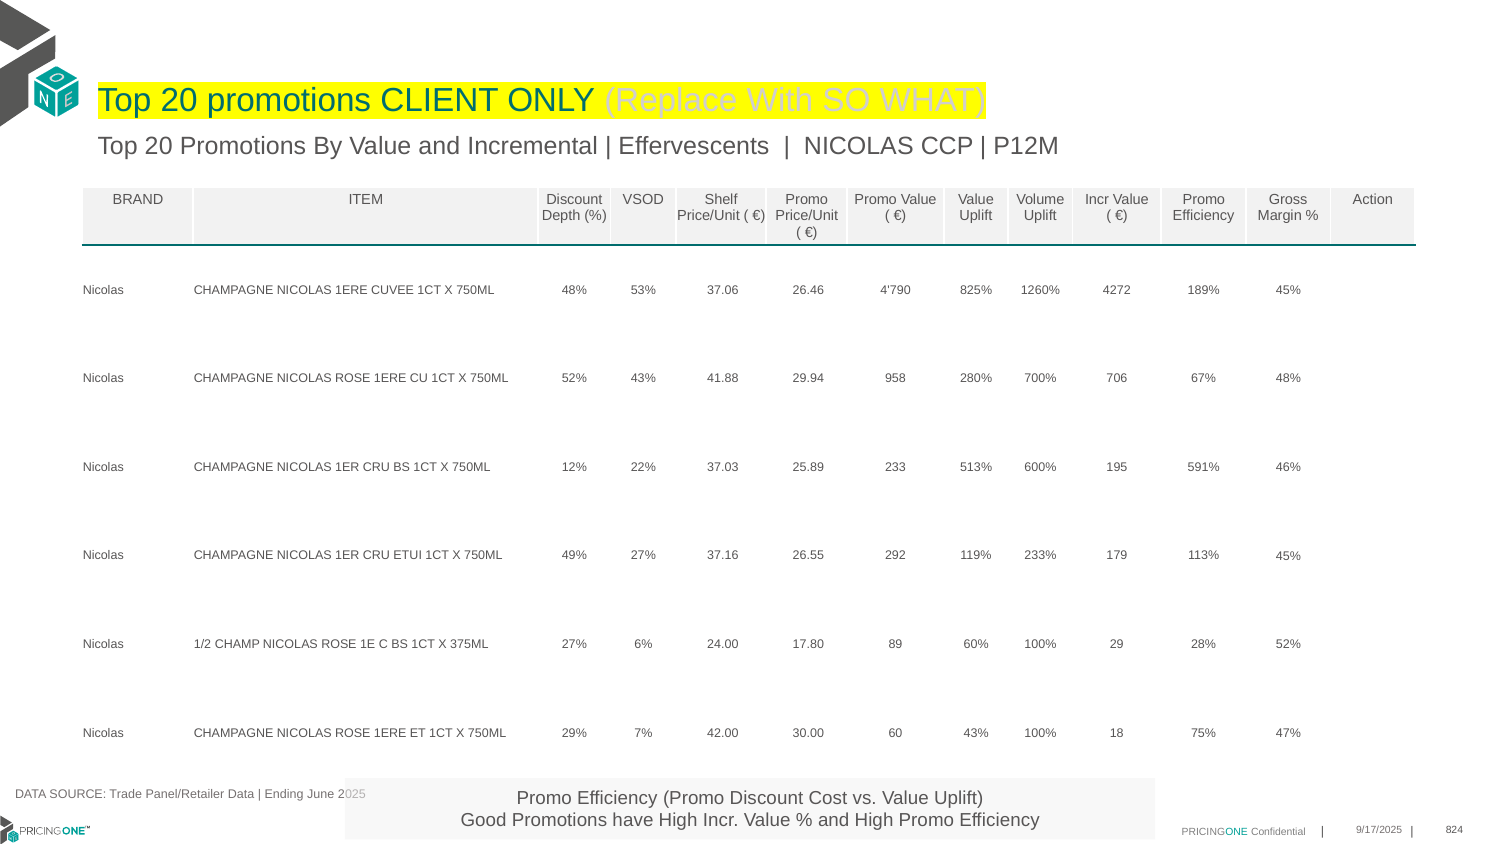

# Top 20 promotions CLIENT ONLY (Replace With SO WHAT)
Top 20 Promotions By Value and Incremental | Effervescents  |  NICOLAS CCP | P12M
| BRAND | ITEM | Discount Depth (%) | VSOD | Shelf Price/Unit ( €) | Promo Price/Unit ( €) | Promo Value ( €) | Value Uplift | Volume Uplift | Incr Value ( €) | Promo Efficiency | Gross Margin % | Action |
| --- | --- | --- | --- | --- | --- | --- | --- | --- | --- | --- | --- | --- |
| Nicolas | CHAMPAGNE NICOLAS 1ERE CUVEE 1CT X 750ML | 48% | 53% | 37.06 | 26.46 | 4'790 | 825% | 1260% | 4272 | 189% | 45% |  |
| Nicolas | CHAMPAGNE NICOLAS ROSE 1ERE CU 1CT X 750ML | 52% | 43% | 41.88 | 29.94 | 958 | 280% | 700% | 706 | 67% | 48% |  |
| Nicolas | CHAMPAGNE NICOLAS 1ER CRU BS 1CT X 750ML | 12% | 22% | 37.03 | 25.89 | 233 | 513% | 600% | 195 | 591% | 46% |  |
| Nicolas | CHAMPAGNE NICOLAS 1ER CRU ETUI 1CT X 750ML | 49% | 27% | 37.16 | 26.55 | 292 | 119% | 233% | 179 | 113% | 45% |  |
| Nicolas | 1/2 CHAMP NICOLAS ROSE 1E C BS 1CT X 375ML | 27% | 6% | 24.00 | 17.80 | 89 | 60% | 100% | 29 | 28% | 52% |  |
| Nicolas | CHAMPAGNE NICOLAS ROSE 1ERE ET 1CT X 750ML | 29% | 7% | 42.00 | 30.00 | 60 | 43% | 100% | 18 | 75% | 47% |  |
Promo Efficiency (Promo Discount Cost vs. Value Uplift)
Good Promotions have High Incr. Value % and High Promo Efficiency
DATA SOURCE: Trade Panel/Retailer Data | Ending June 2025

9/17/2025
824